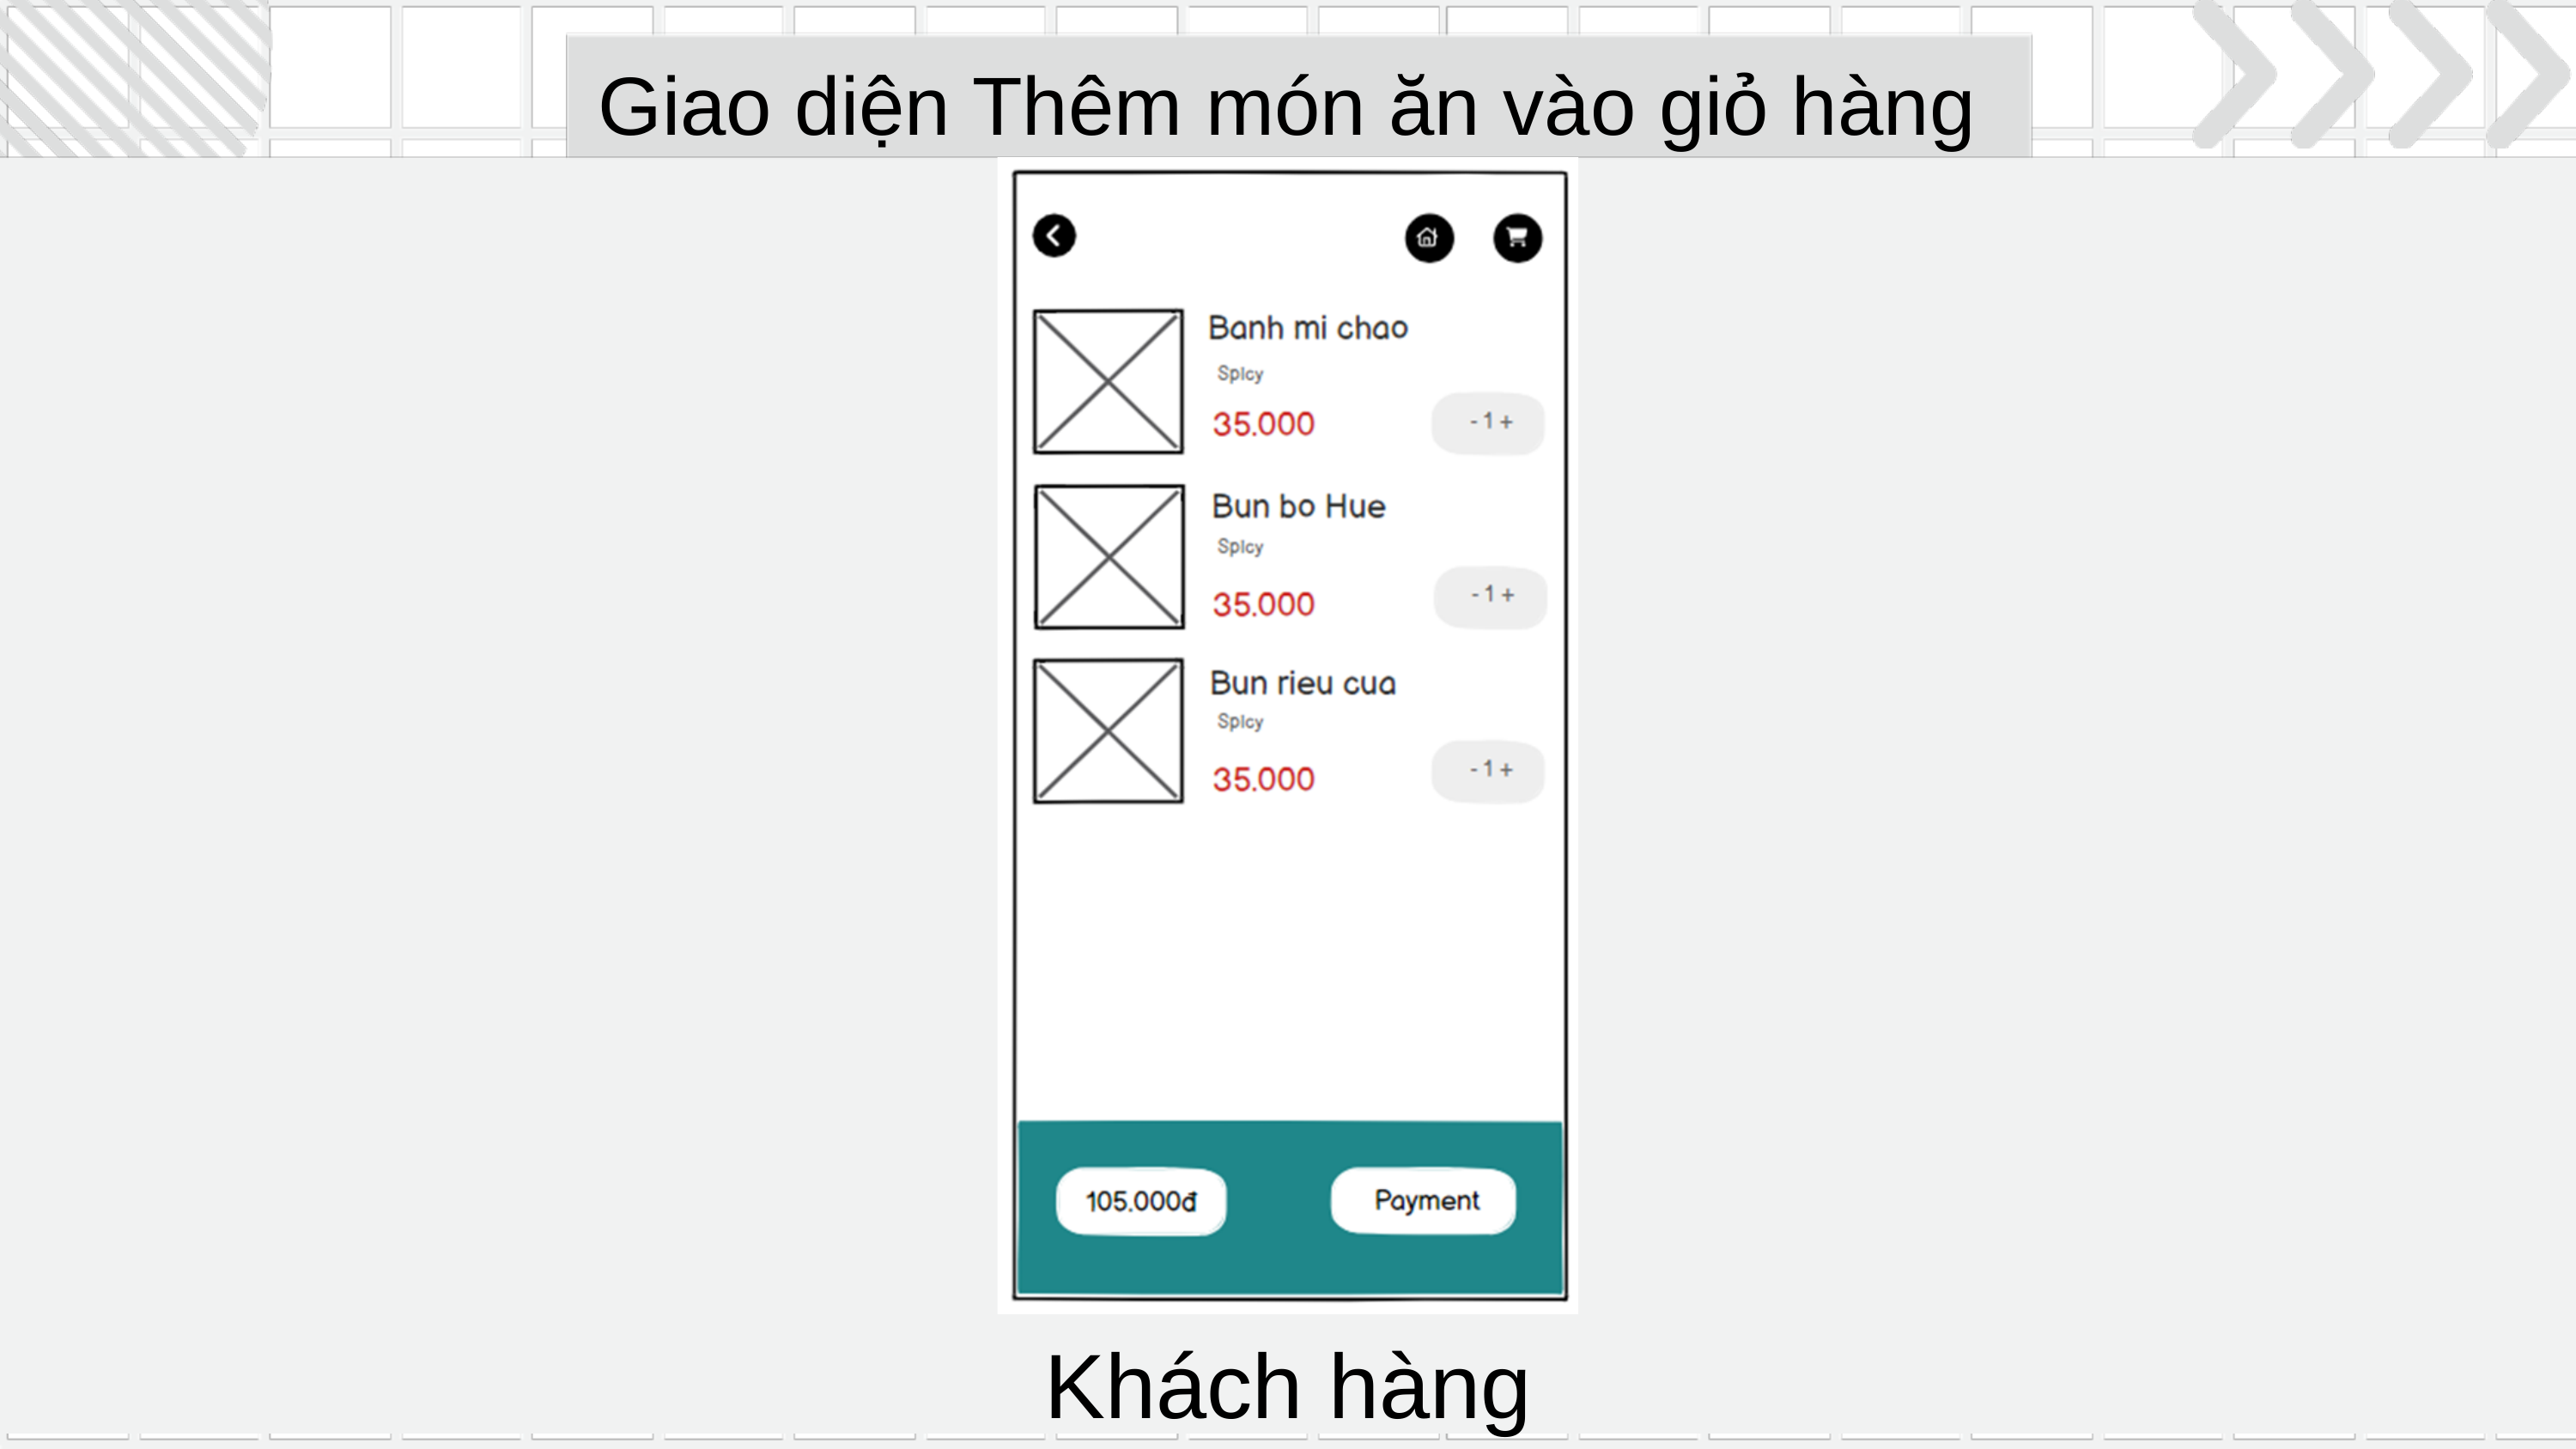

Giao diện Thêm món ăn vào giỏ hàng

Khách hàng